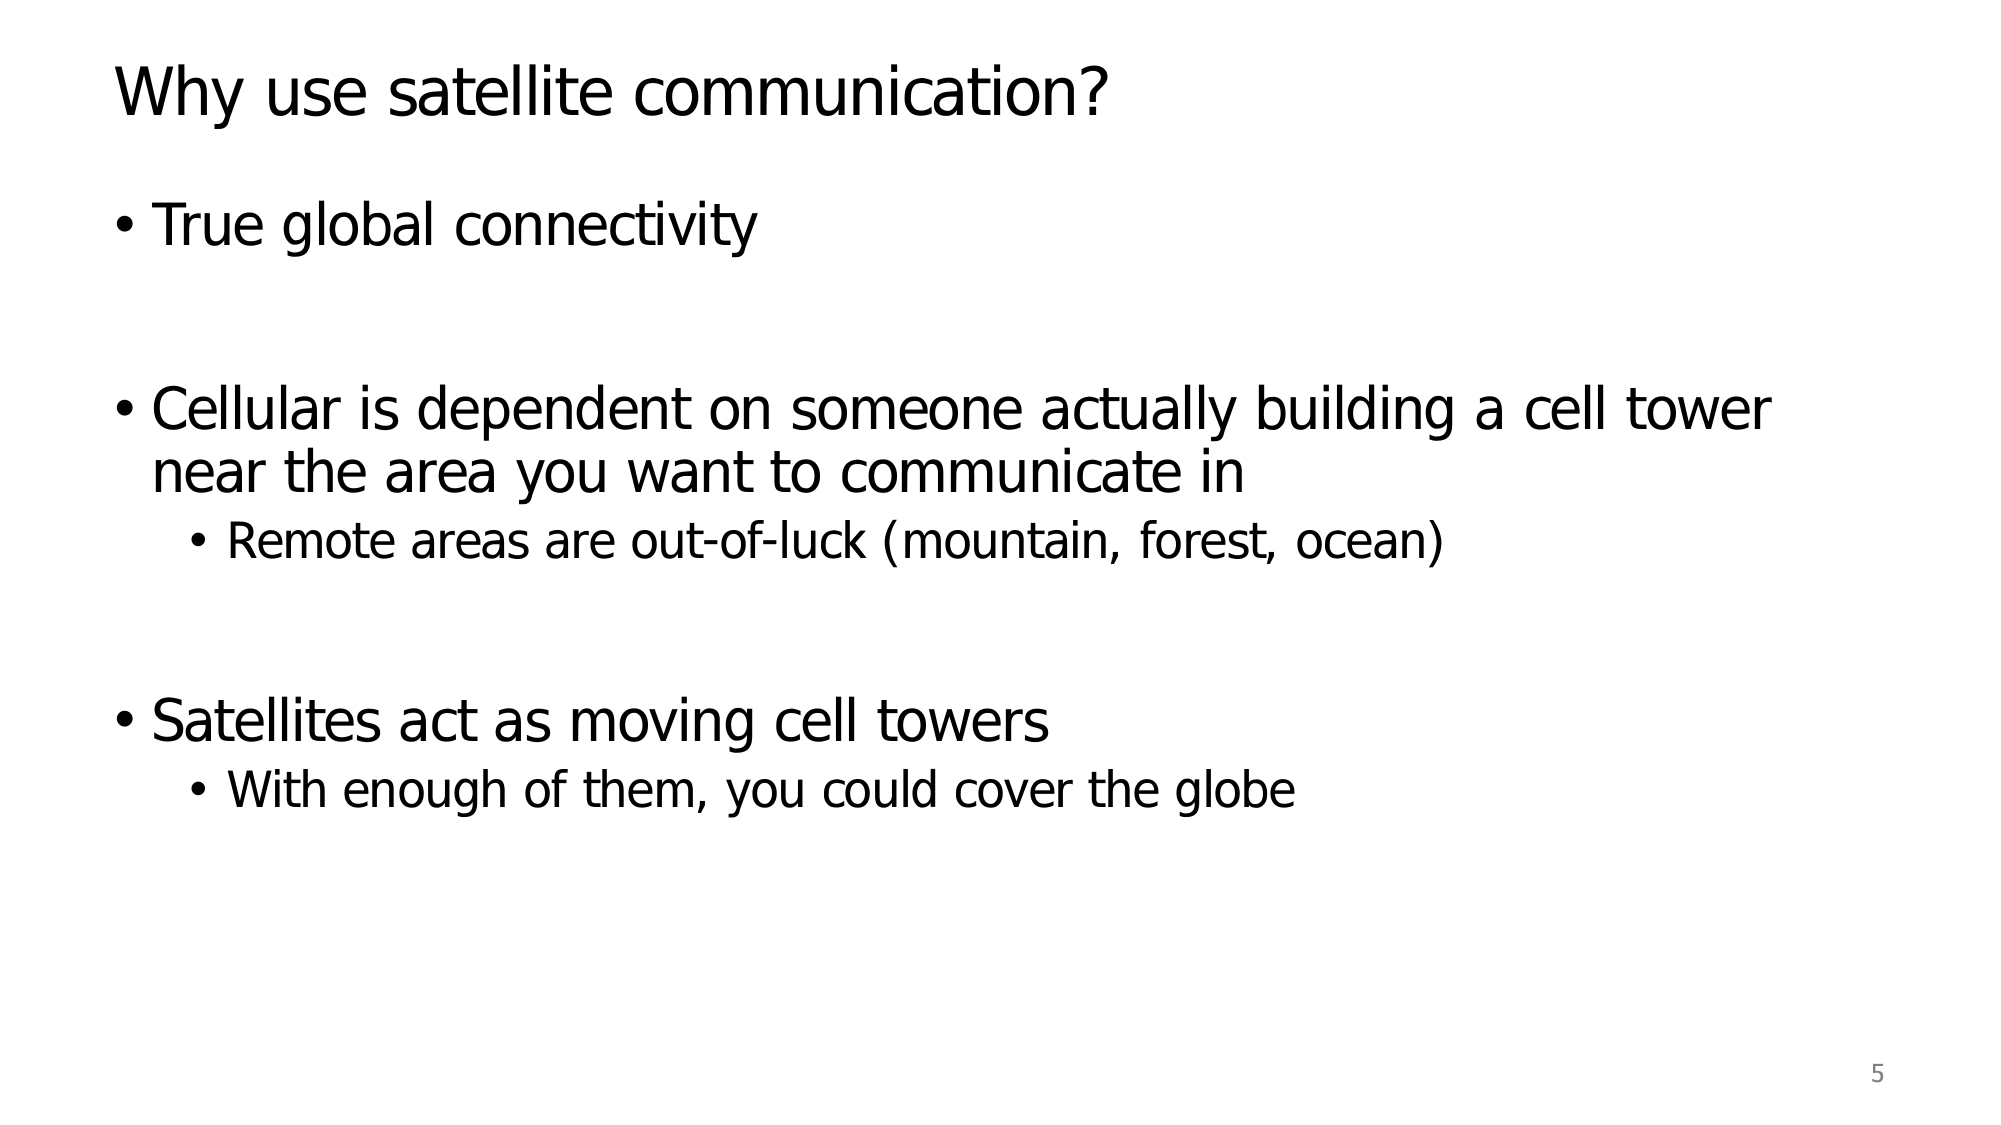

# Why use satellite communication?
True global connectivity

Cellular is dependent on someone actually building a cell tower near the area you want to communicate in
Remote areas are out-of-luck (mountain, forest, ocean)

Satellites act as moving cell towers
With enough of them, you could cover the globe
5